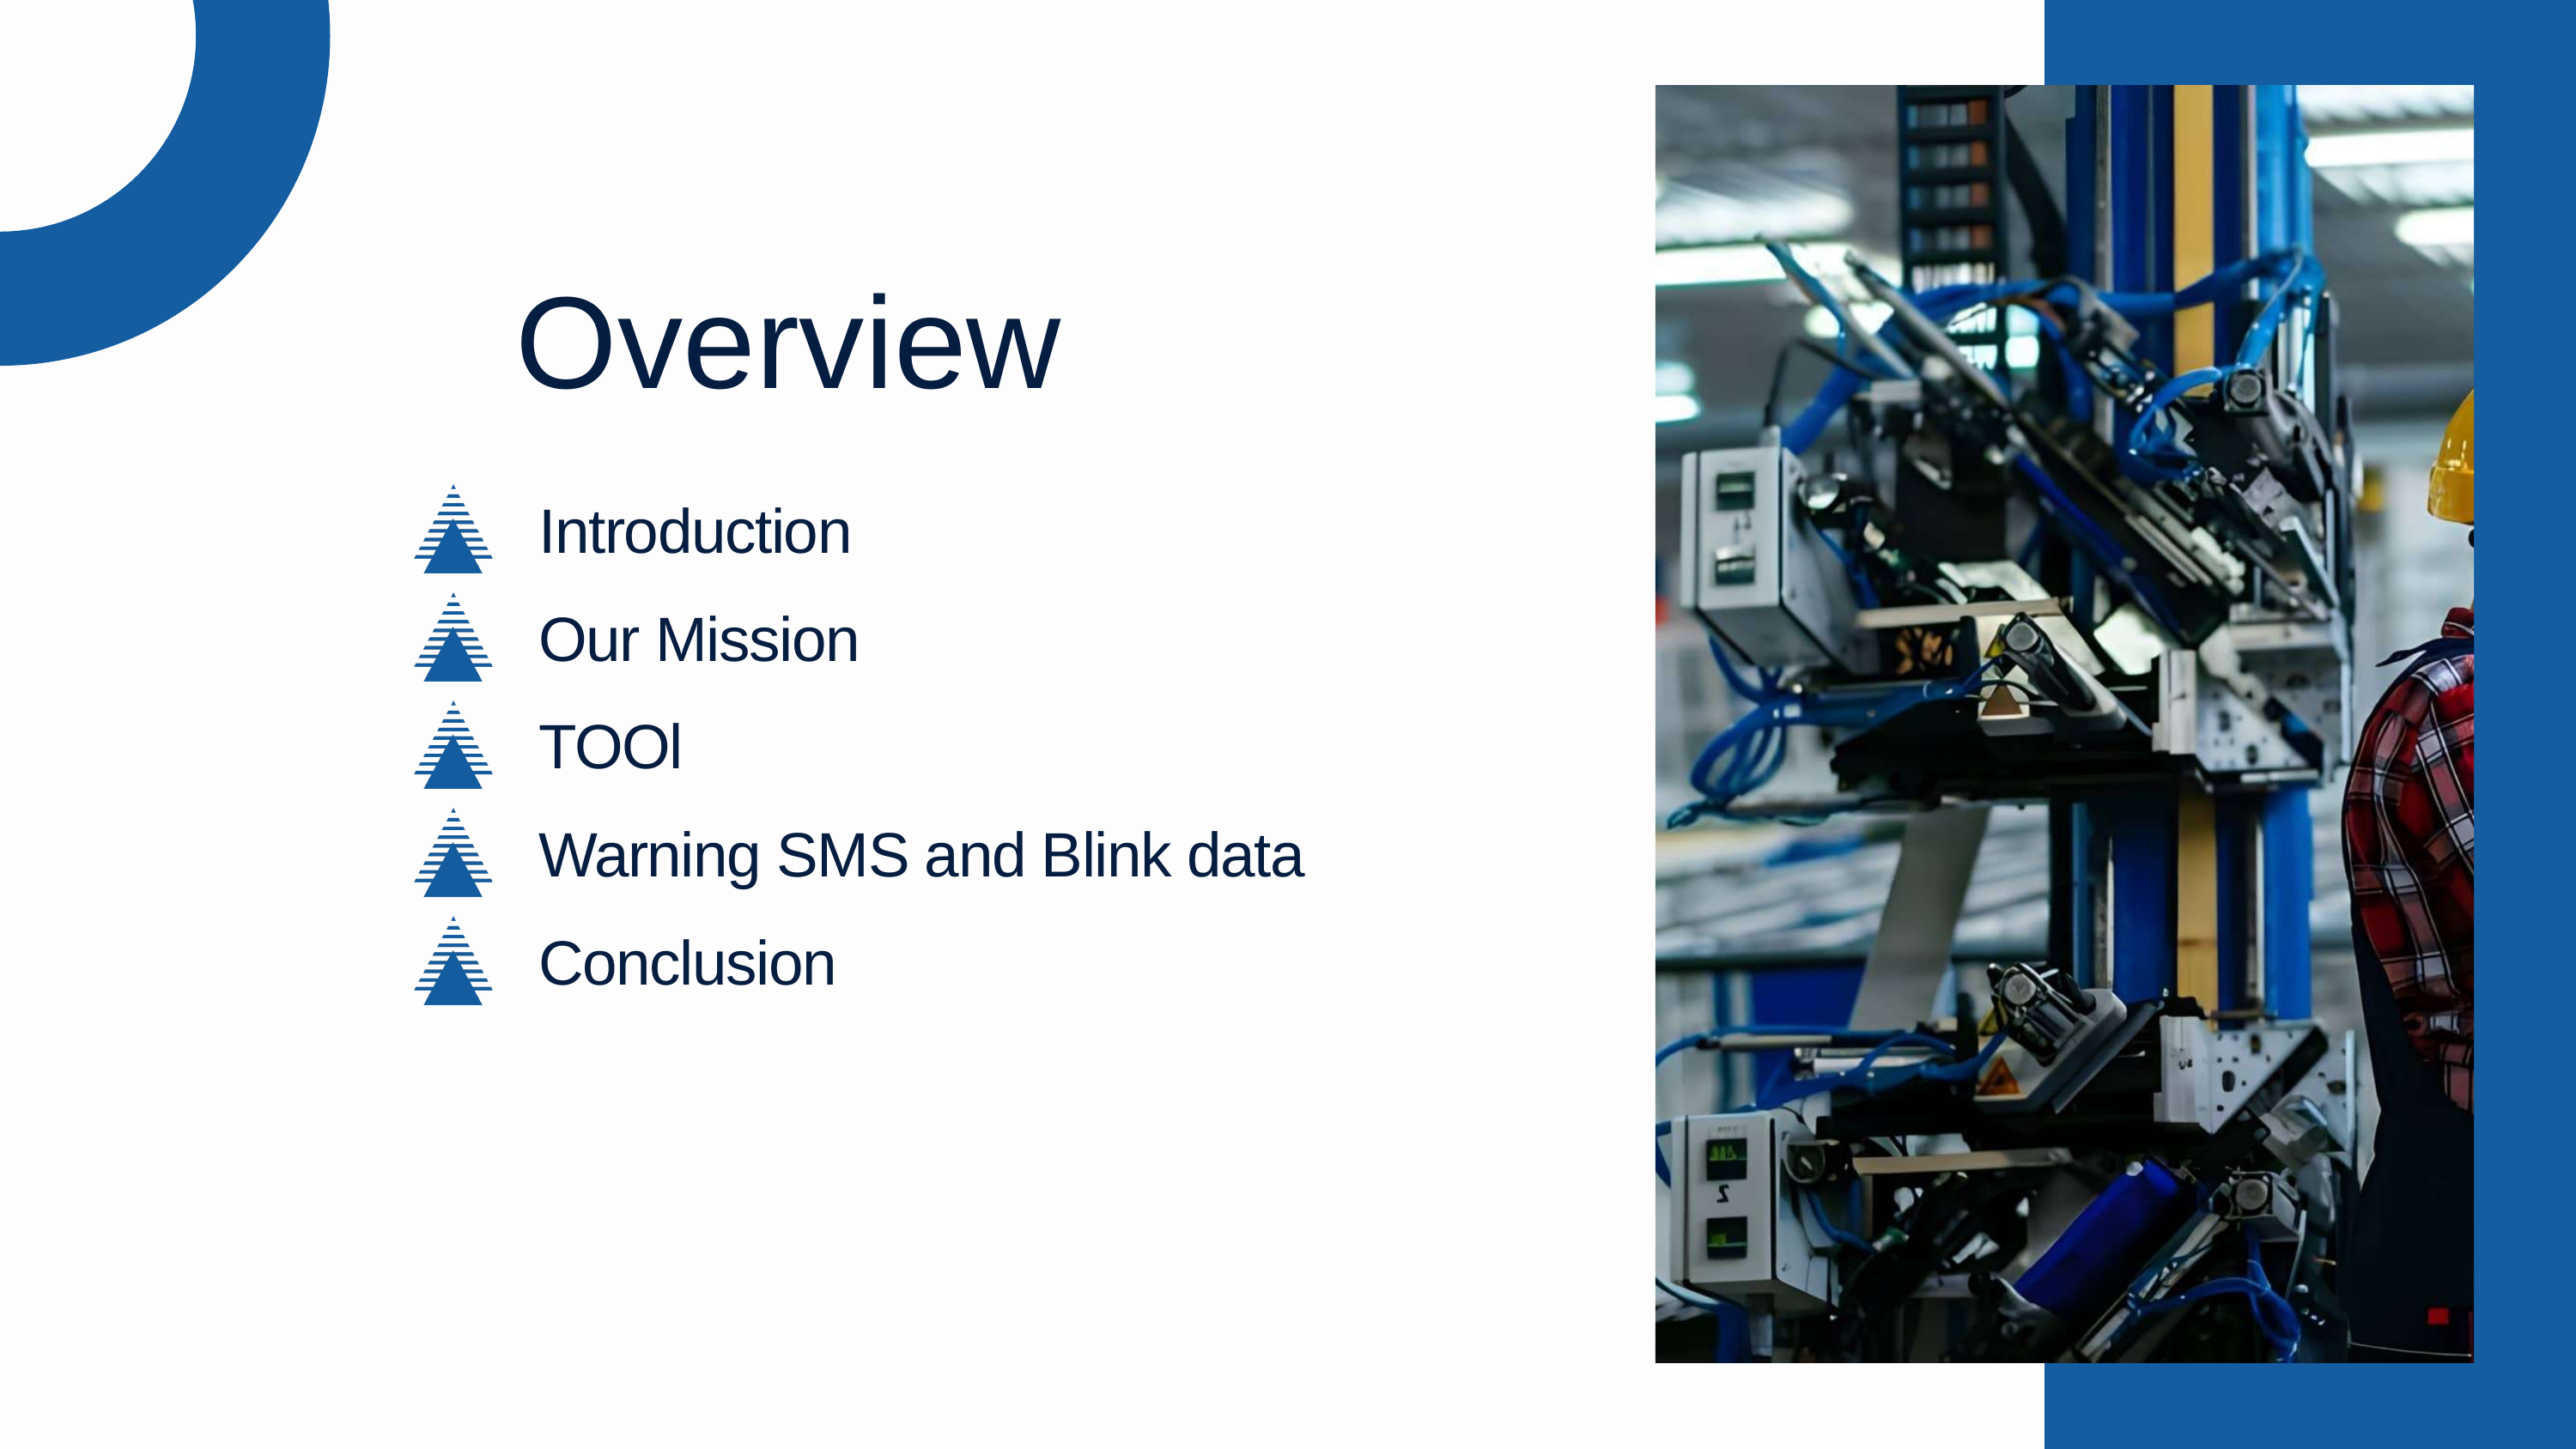

Overview
Introduction

Our Mission

TOOl

Warning SMS and Blink data

Conclusion